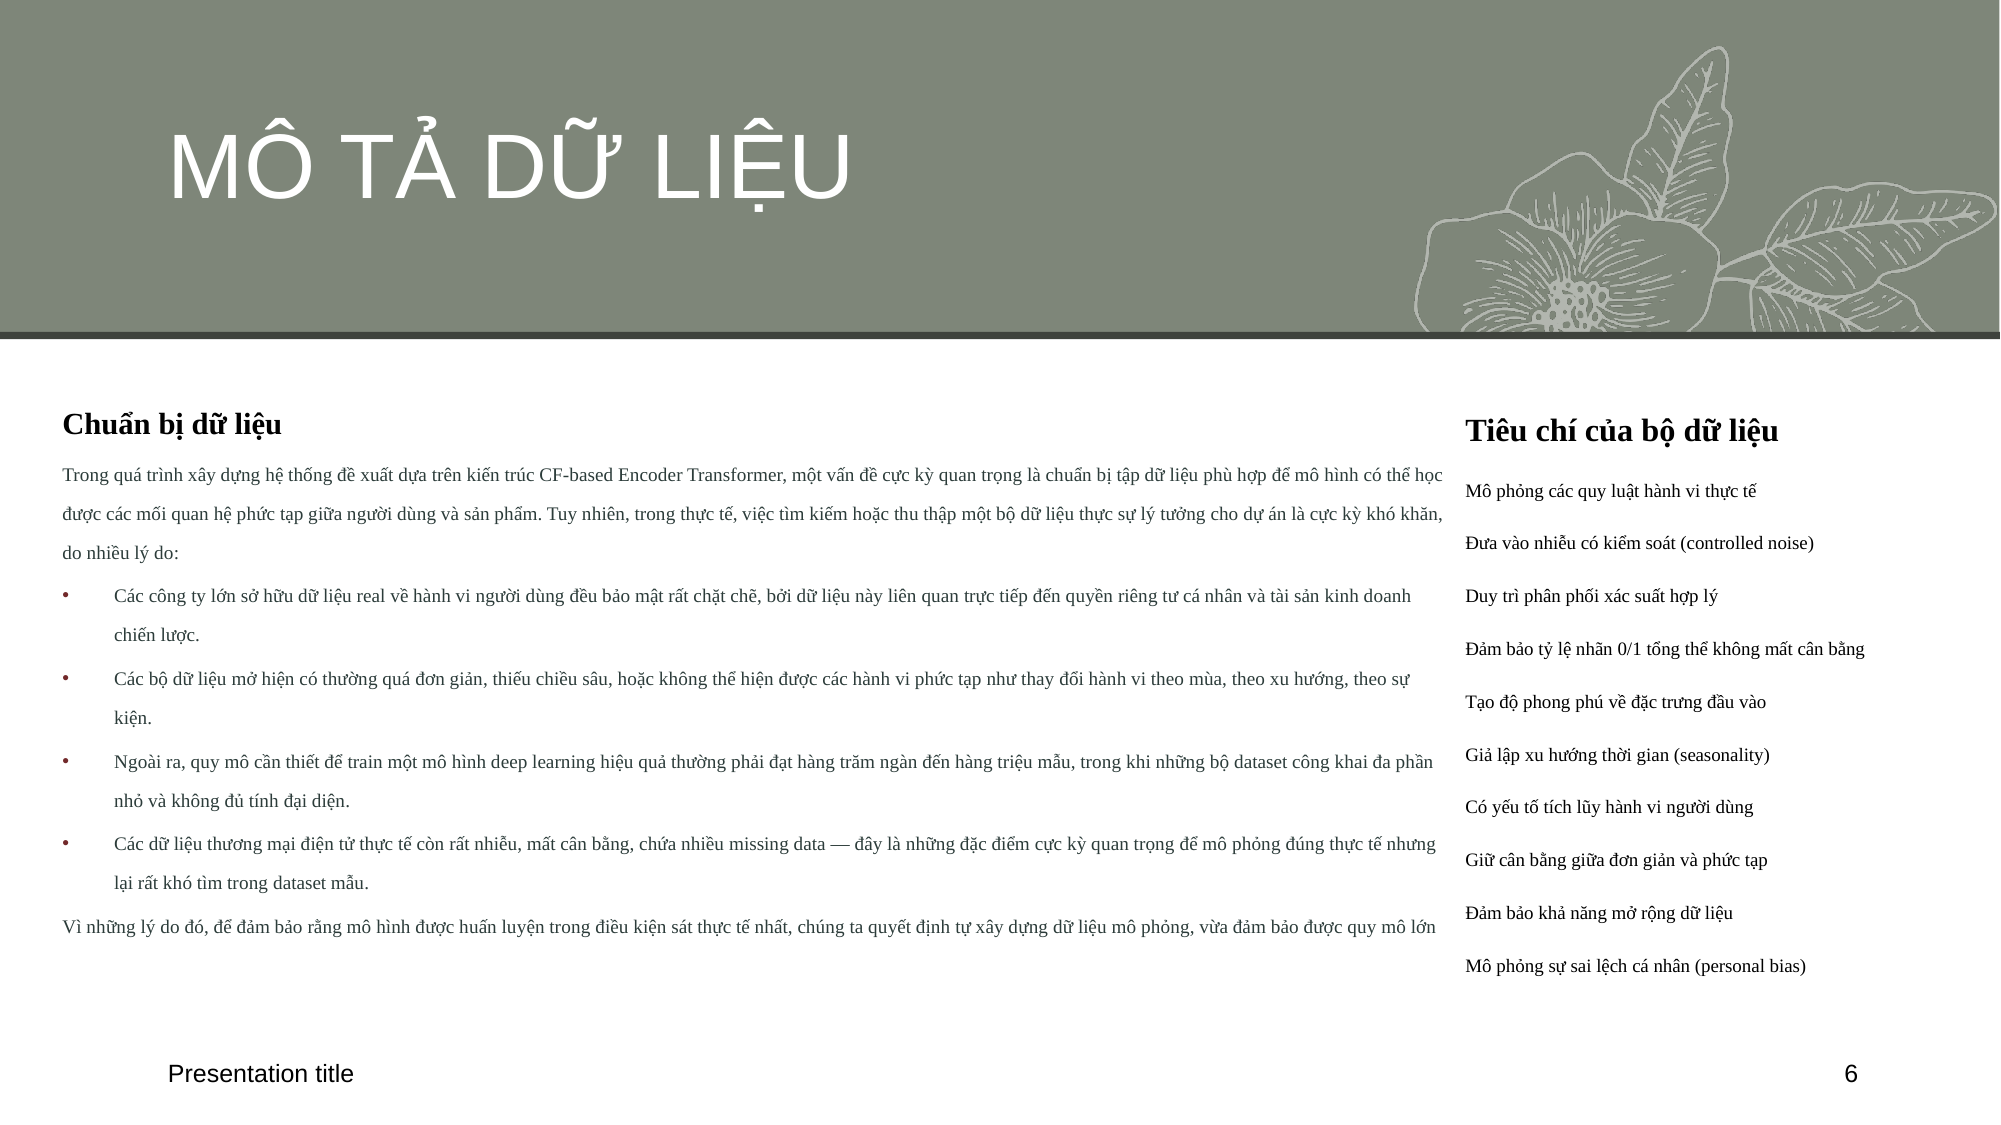

# MÔ TẢ DỮ LIỆU

Chuẩn bị dữ liệu
Trong quá trình xây dựng hệ thống đề xuất dựa trên kiến trúc CF-based Encoder Transformer, một vấn đề cực kỳ quan trọng là chuẩn bị tập dữ liệu phù hợp để mô hình có thể học được các mối quan hệ phức tạp giữa người dùng và sản phẩm. Tuy nhiên, trong thực tế, việc tìm kiếm hoặc thu thập một bộ dữ liệu thực sự lý tưởng cho dự án là cực kỳ khó khăn, do nhiều lý do:
Các công ty lớn sở hữu dữ liệu real về hành vi người dùng đều bảo mật rất chặt chẽ, bởi dữ liệu này liên quan trực tiếp đến quyền riêng tư cá nhân và tài sản kinh doanh chiến lược.
Các bộ dữ liệu mở hiện có thường quá đơn giản, thiếu chiều sâu, hoặc không thể hiện được các hành vi phức tạp như thay đổi hành vi theo mùa, theo xu hướng, theo sự kiện.
Ngoài ra, quy mô cần thiết để train một mô hình deep learning hiệu quả thường phải đạt hàng trăm ngàn đến hàng triệu mẫu, trong khi những bộ dataset công khai đa phần nhỏ và không đủ tính đại diện.
Các dữ liệu thương mại điện tử thực tế còn rất nhiễu, mất cân bằng, chứa nhiều missing data — đây là những đặc điểm cực kỳ quan trọng để mô phỏng đúng thực tế nhưng lại rất khó tìm trong dataset mẫu.
Vì những lý do đó, để đảm bảo rằng mô hình được huấn luyện trong điều kiện sát thực tế nhất, chúng ta quyết định tự xây dựng dữ liệu mô phỏng, vừa đảm bảo được quy mô lớn
Tiêu chí của bộ dữ liệu
Mô phỏng các quy luật hành vi thực tế
Đưa vào nhiễu có kiểm soát (controlled noise)
Duy trì phân phối xác suất hợp lý
Đảm bảo tỷ lệ nhãn 0/1 tổng thể không mất cân bằng
Tạo độ phong phú về đặc trưng đầu vào
Giả lập xu hướng thời gian (seasonality)
Có yếu tố tích lũy hành vi người dùng
Giữ cân bằng giữa đơn giản và phức tạp
Đảm bảo khả năng mở rộng dữ liệu
Mô phỏng sự sai lệch cá nhân (personal bias)

Presentation title
6